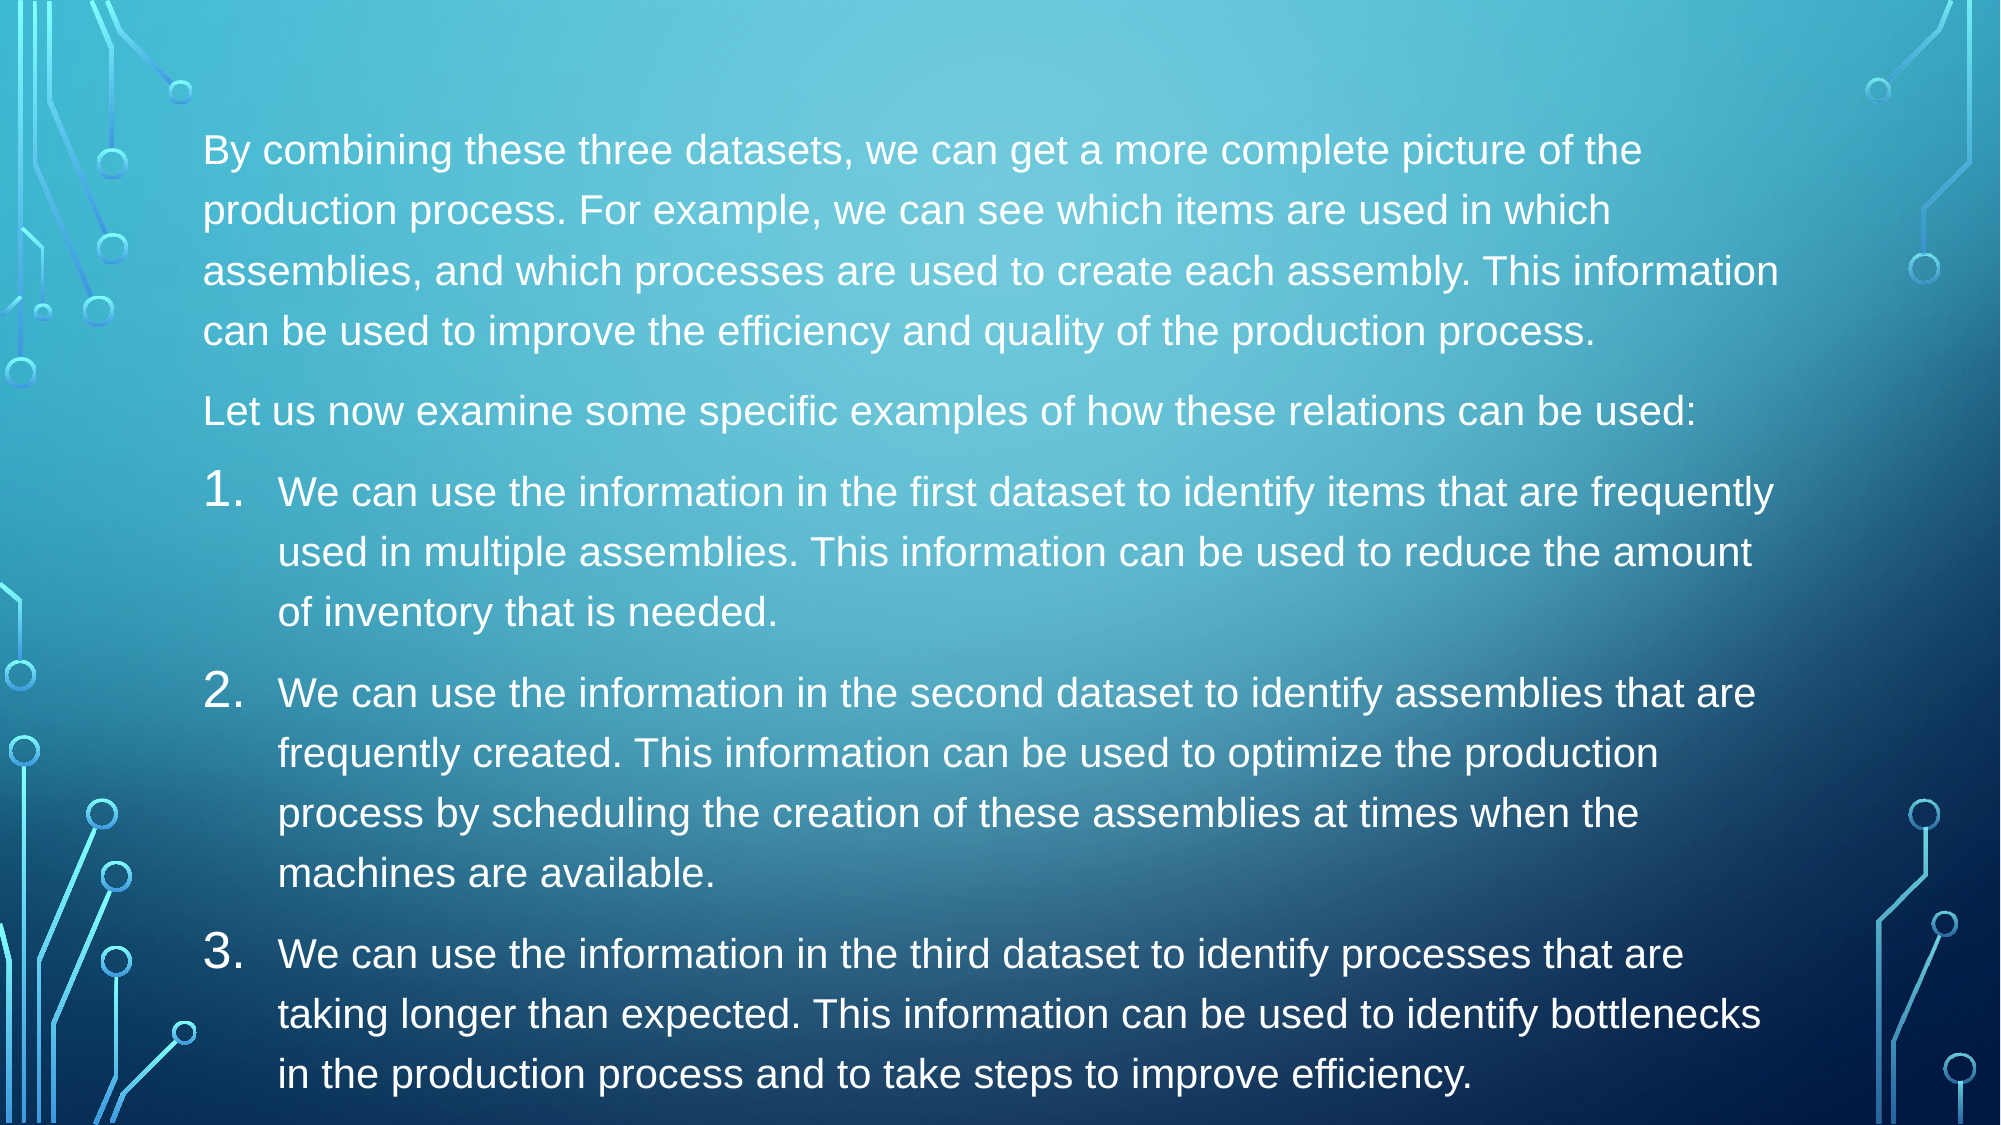

By combining these three datasets, we can get a more complete picture of the production process. For example, we can see which items are used in which assemblies, and which processes are used to create each assembly. This information can be used to improve the efficiency and quality of the production process.
Let us now examine some specific examples of how these relations can be used:
We can use the information in the first dataset to identify items that are frequently used in multiple assemblies. This information can be used to reduce the amount of inventory that is needed.
We can use the information in the second dataset to identify assemblies that are frequently created. This information can be used to optimize the production process by scheduling the creation of these assemblies at times when the machines are available.
We can use the information in the third dataset to identify processes that are taking longer than expected. This information can be used to identify bottlenecks in the production process and to take steps to improve efficiency.